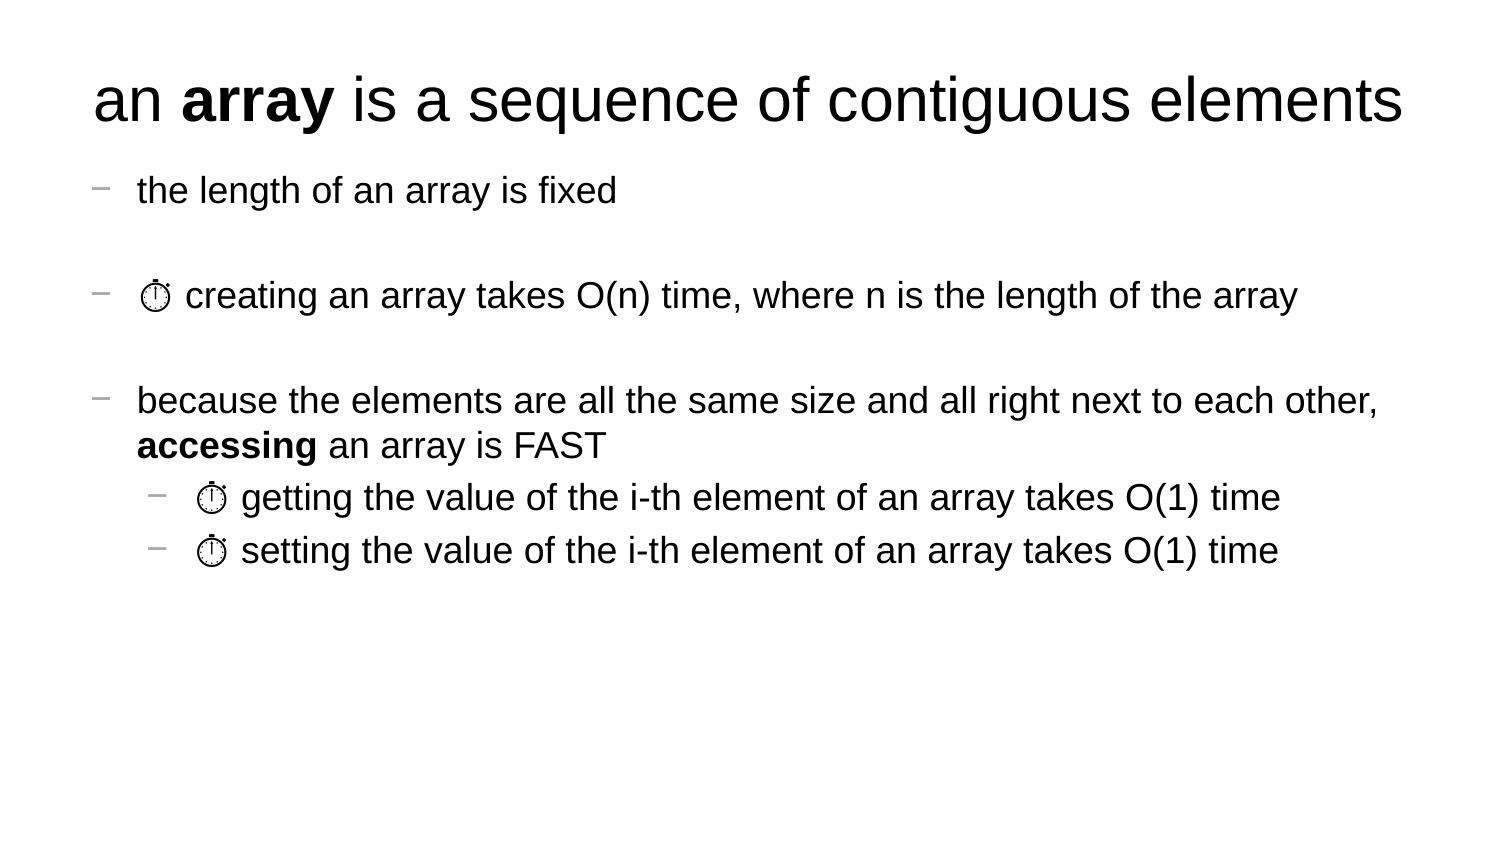

# an array is a sequence of contiguous elements
the length of an array is fixed

⏱️ creating an array takes O(n) time, where n is the length of the array

because the elements are all the same size and all right next to each other,
accessing an array is FAST
⏱️ getting the value of the i-th element of an array takes O(1) time
⏱️ setting the value of the i-th element of an array takes O(1) time